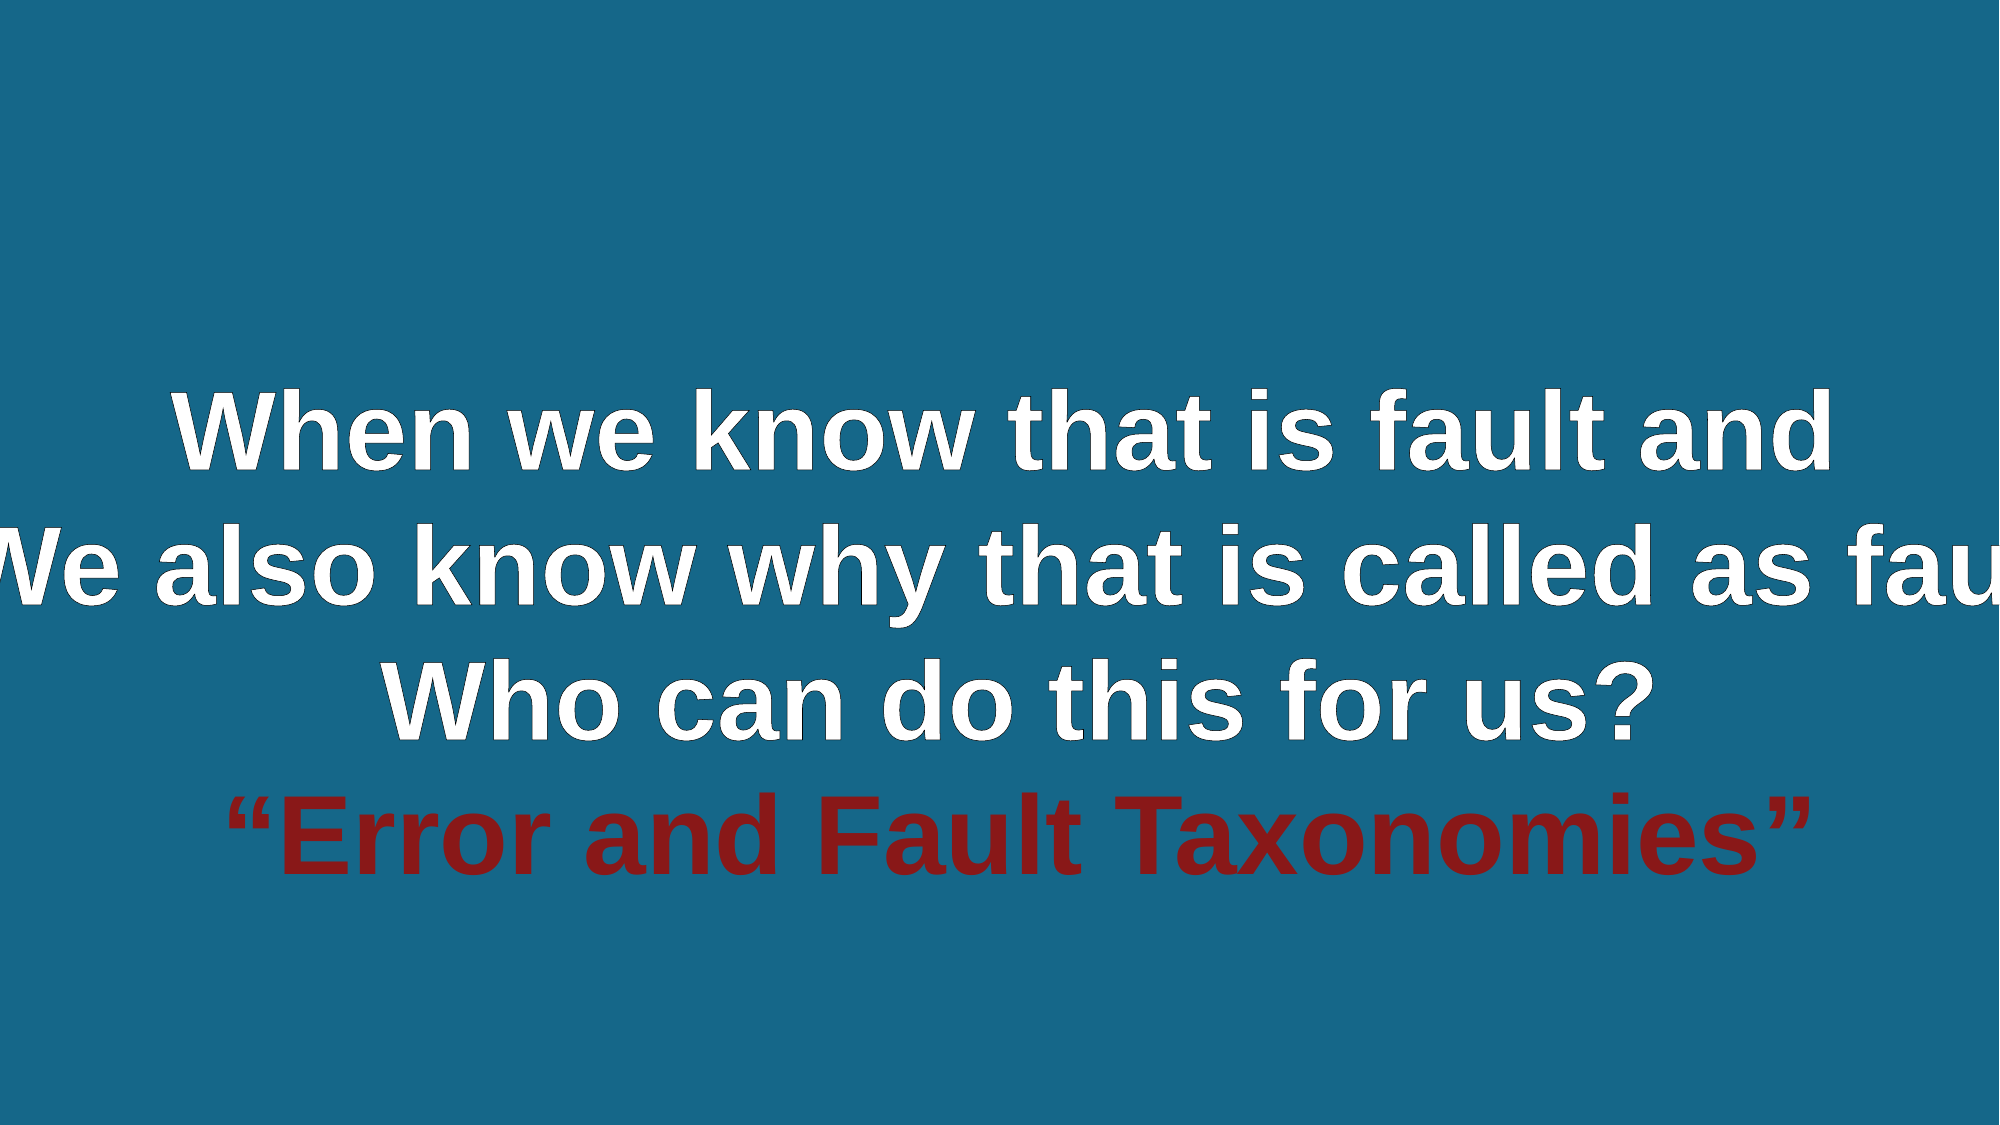

When we know that is fault and
We also know why that is called as fault
Who can do this for us?
“Error and Fault Taxonomies”